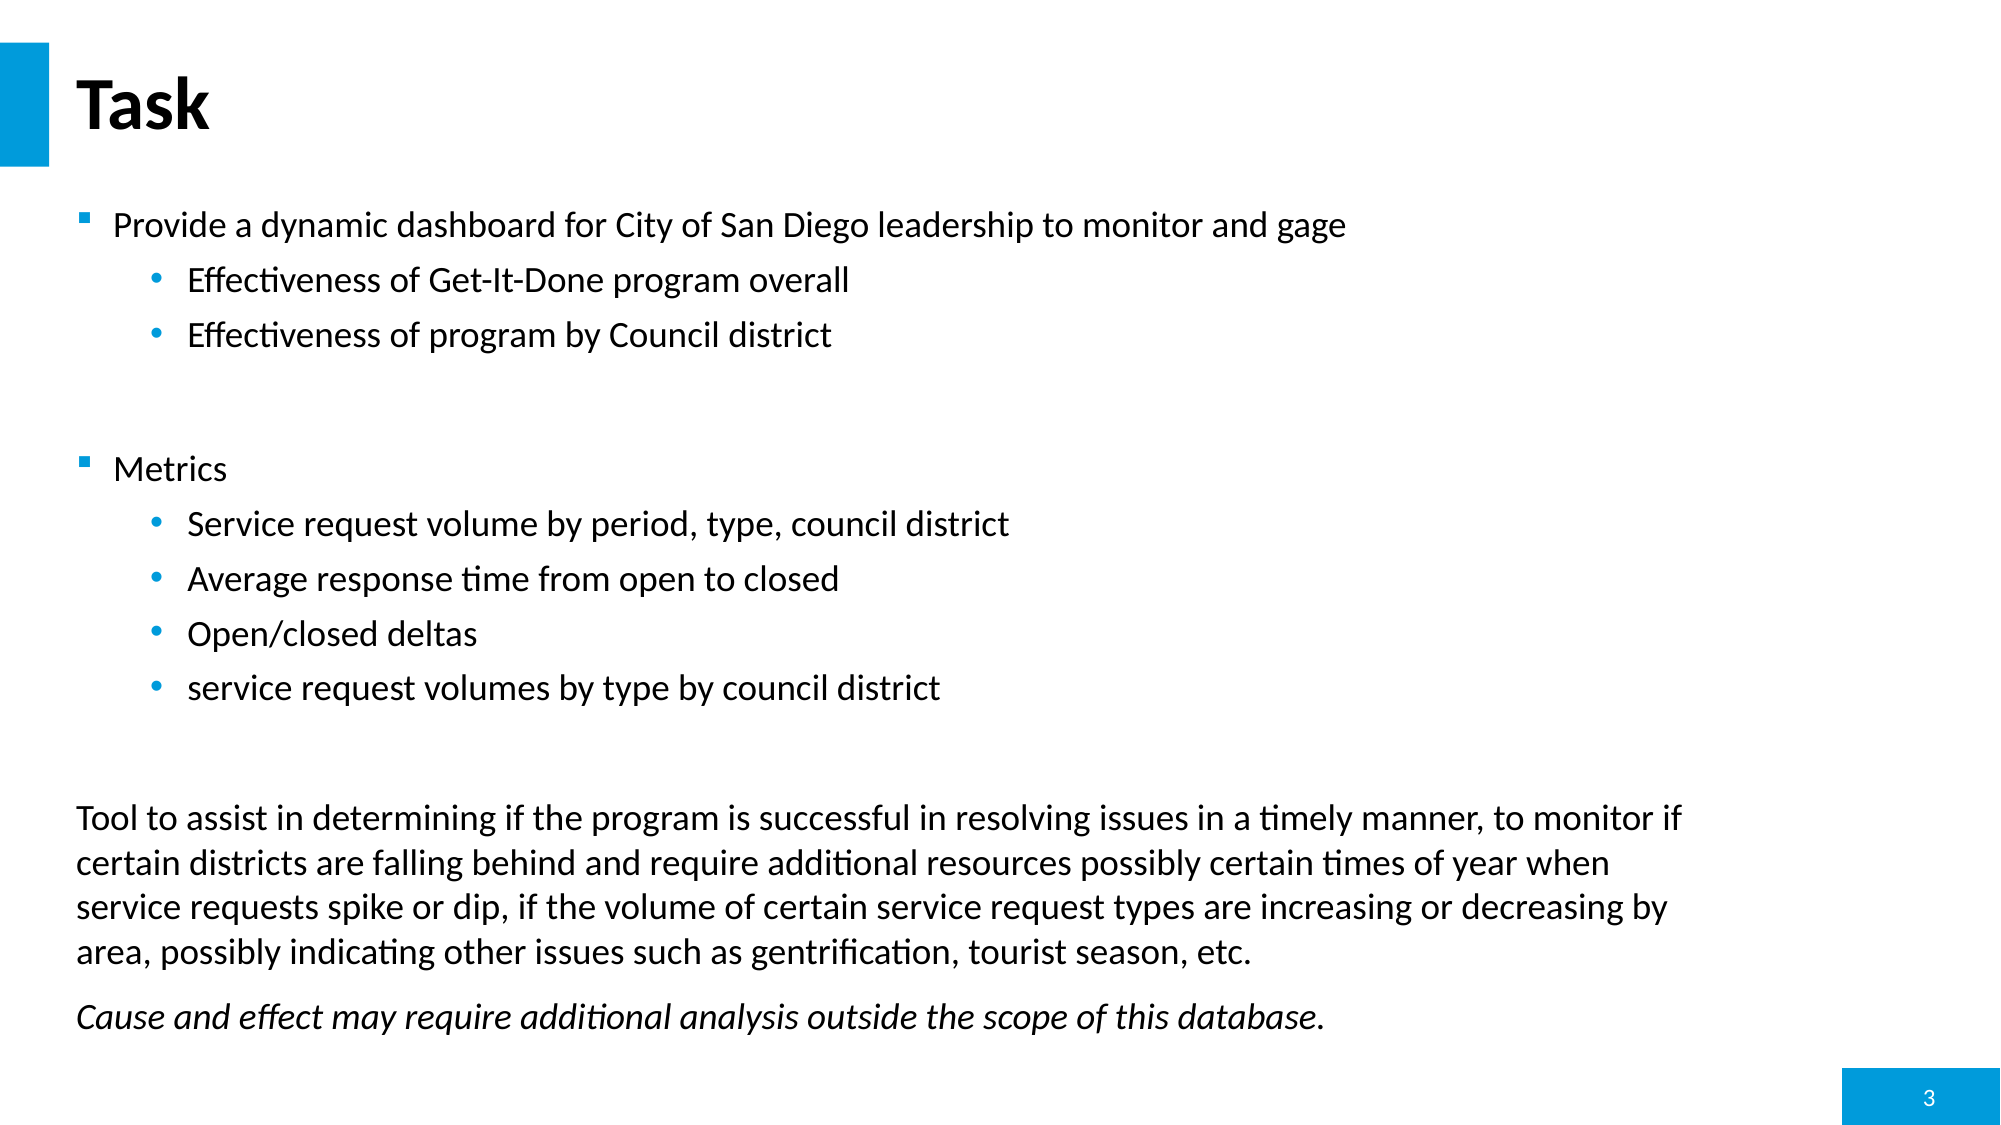

# Task
Provide a dynamic dashboard for City of San Diego leadership to monitor and gage
Effectiveness of Get-It-Done program overall
Effectiveness of program by Council district

Metrics
Service request volume by period, type, council district
Average response time from open to closed
Open/closed deltas
service request volumes by type by council district

Tool to assist in determining if the program is successful in resolving issues in a timely manner, to monitor if certain districts are falling behind and require additional resources possibly certain times of year when service requests spike or dip, if the volume of certain service request types are increasing or decreasing by area, possibly indicating other issues such as gentrification, tourist season, etc.
Cause and effect may require additional analysis outside the scope of this database.
3